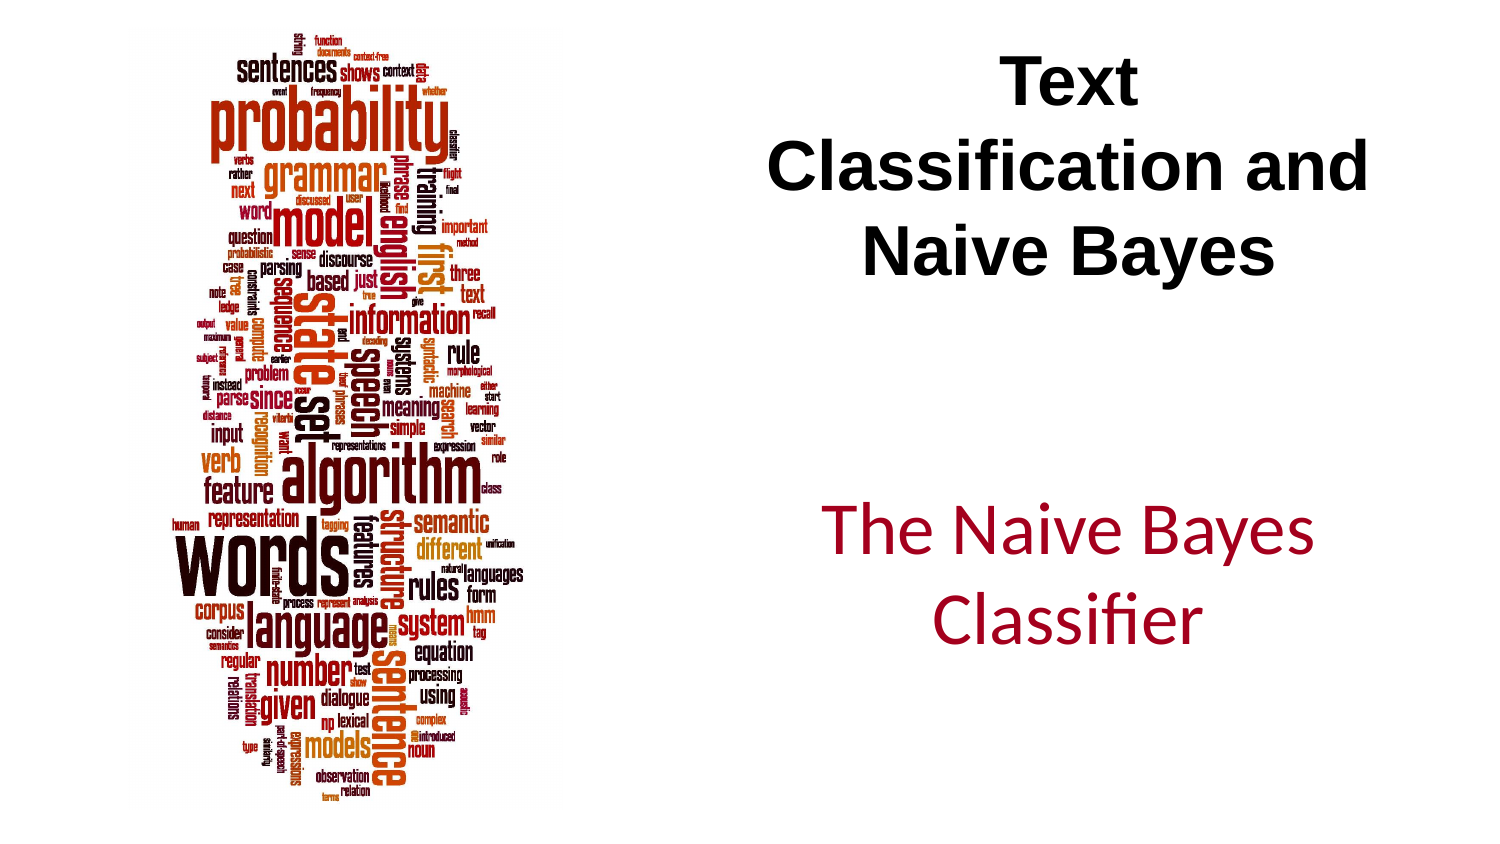

# Text Classification and Naive Bayes
The Naive Bayes Classifier